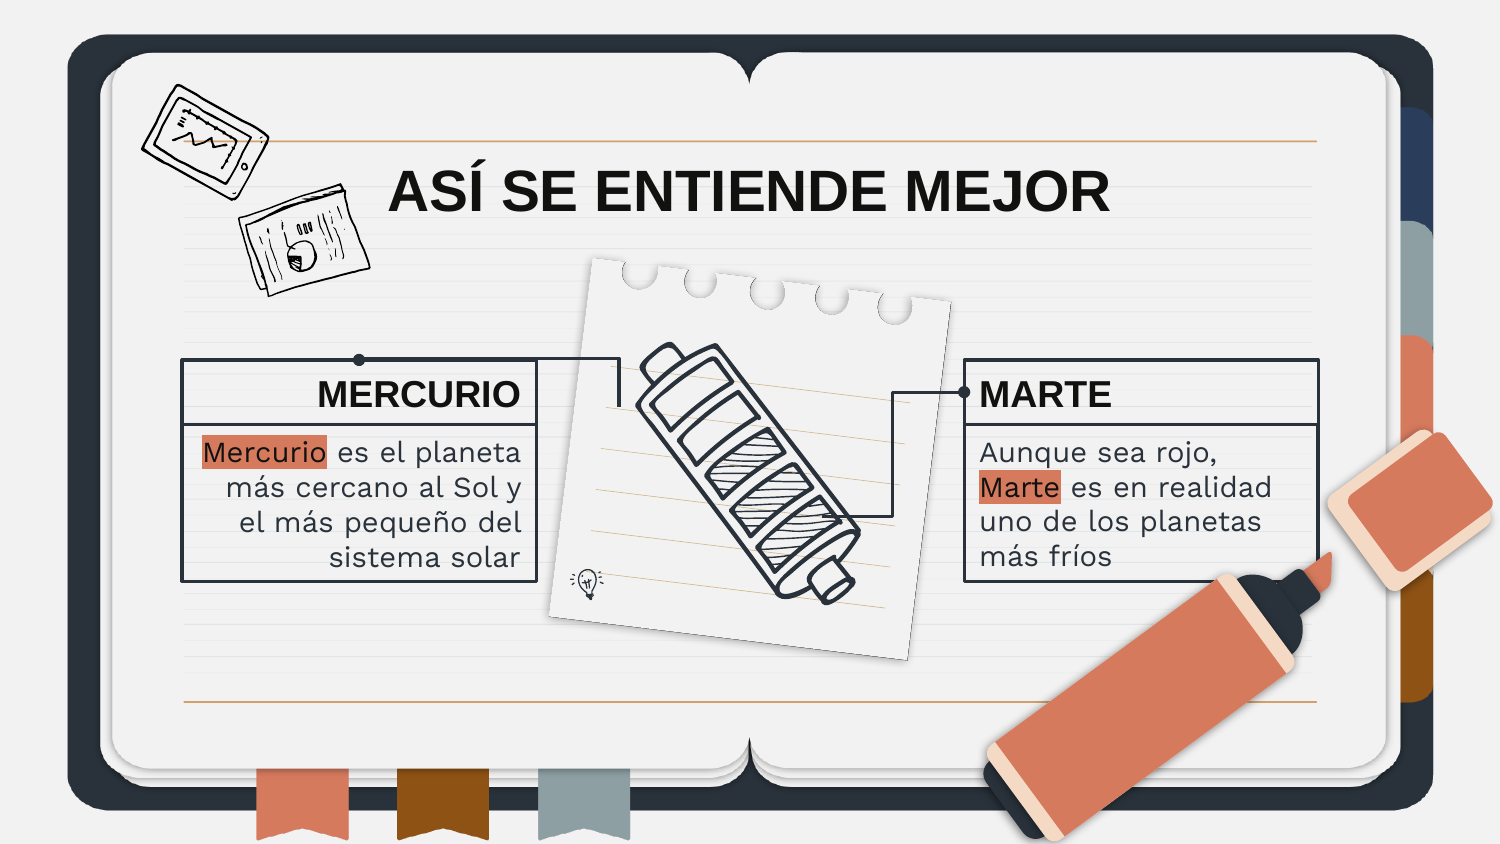

# ASÍ SE ENTIENDE MEJOR

MERCURIO
MARTE

Mercurio es el planeta más cercano al Sol y el más pequeño del sistema solar
Aunque sea rojo, Marte es en realidad uno de los planetas más fríos